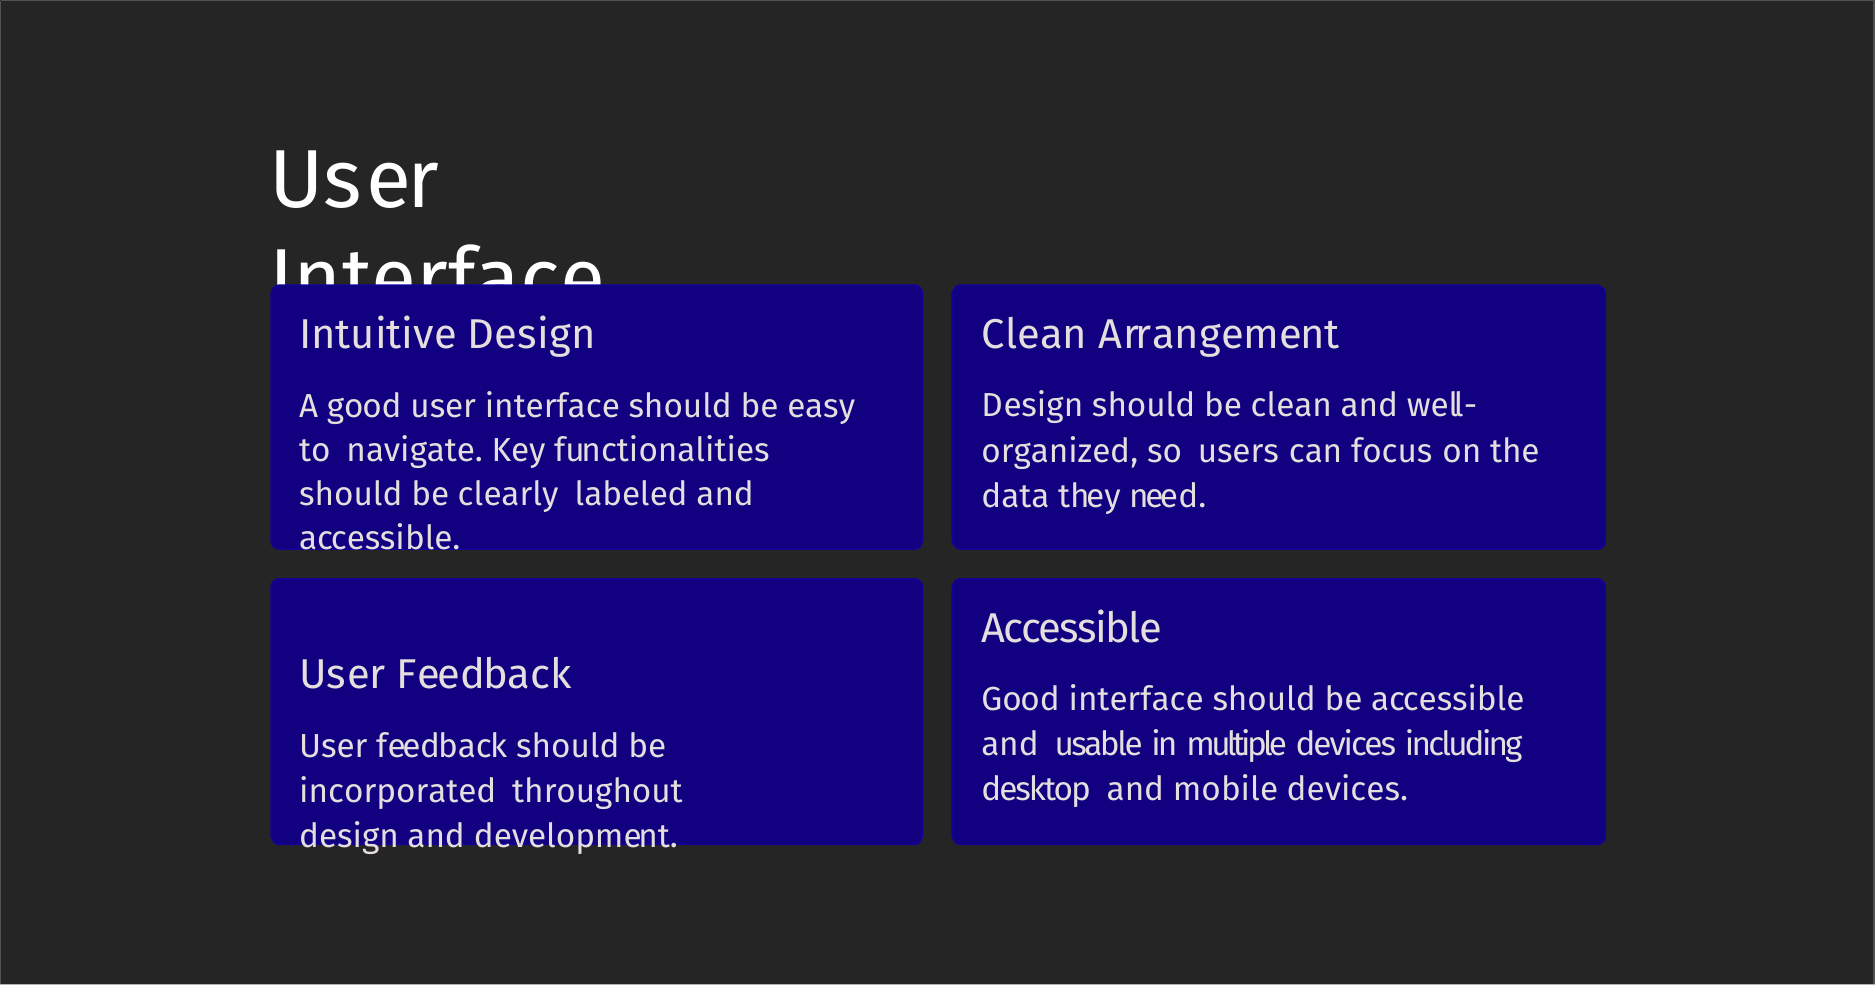

# User Interface

Intuitive Design
A good user interface should be easy to  navigate. Key functionalities should be clearly  labeled and accessible.

User Feedback
User feedback should be incorporated  throughout design and development.
Clean Arrangement
Design should be clean and well-organized, so  users can focus on the data they need.

Accessible
Good interface should be accessible and  usable in multiple devices including desktop  and mobile devices.